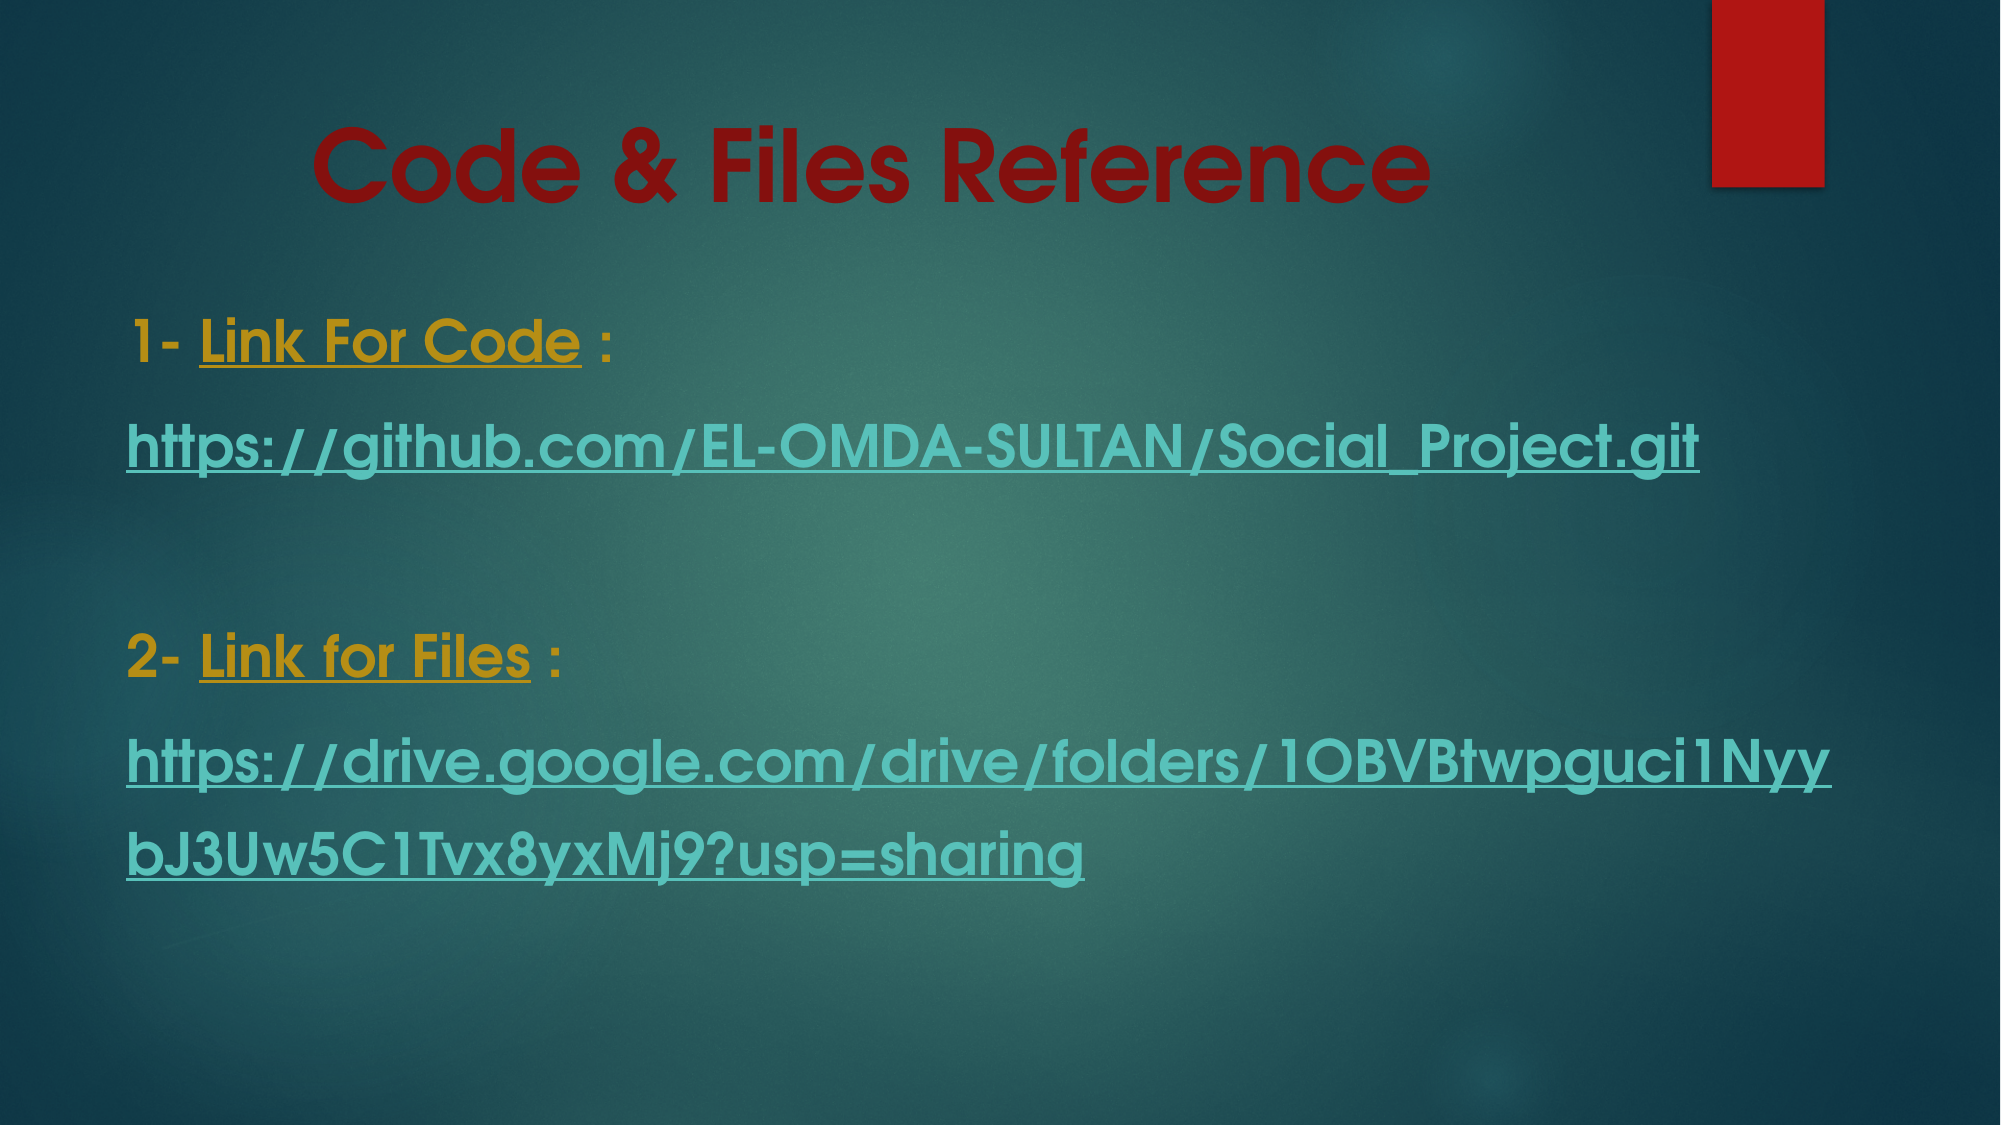

Code & Files Reference
1- Link For Code :
https://github.com/EL-OMDA-SULTAN/Social_Project.git

2- Link for Files :
https://drive.google.com/drive/folders/1OBVBtwpguci1NyybJ3Uw5C1Tvx8yxMj9?usp=sharing